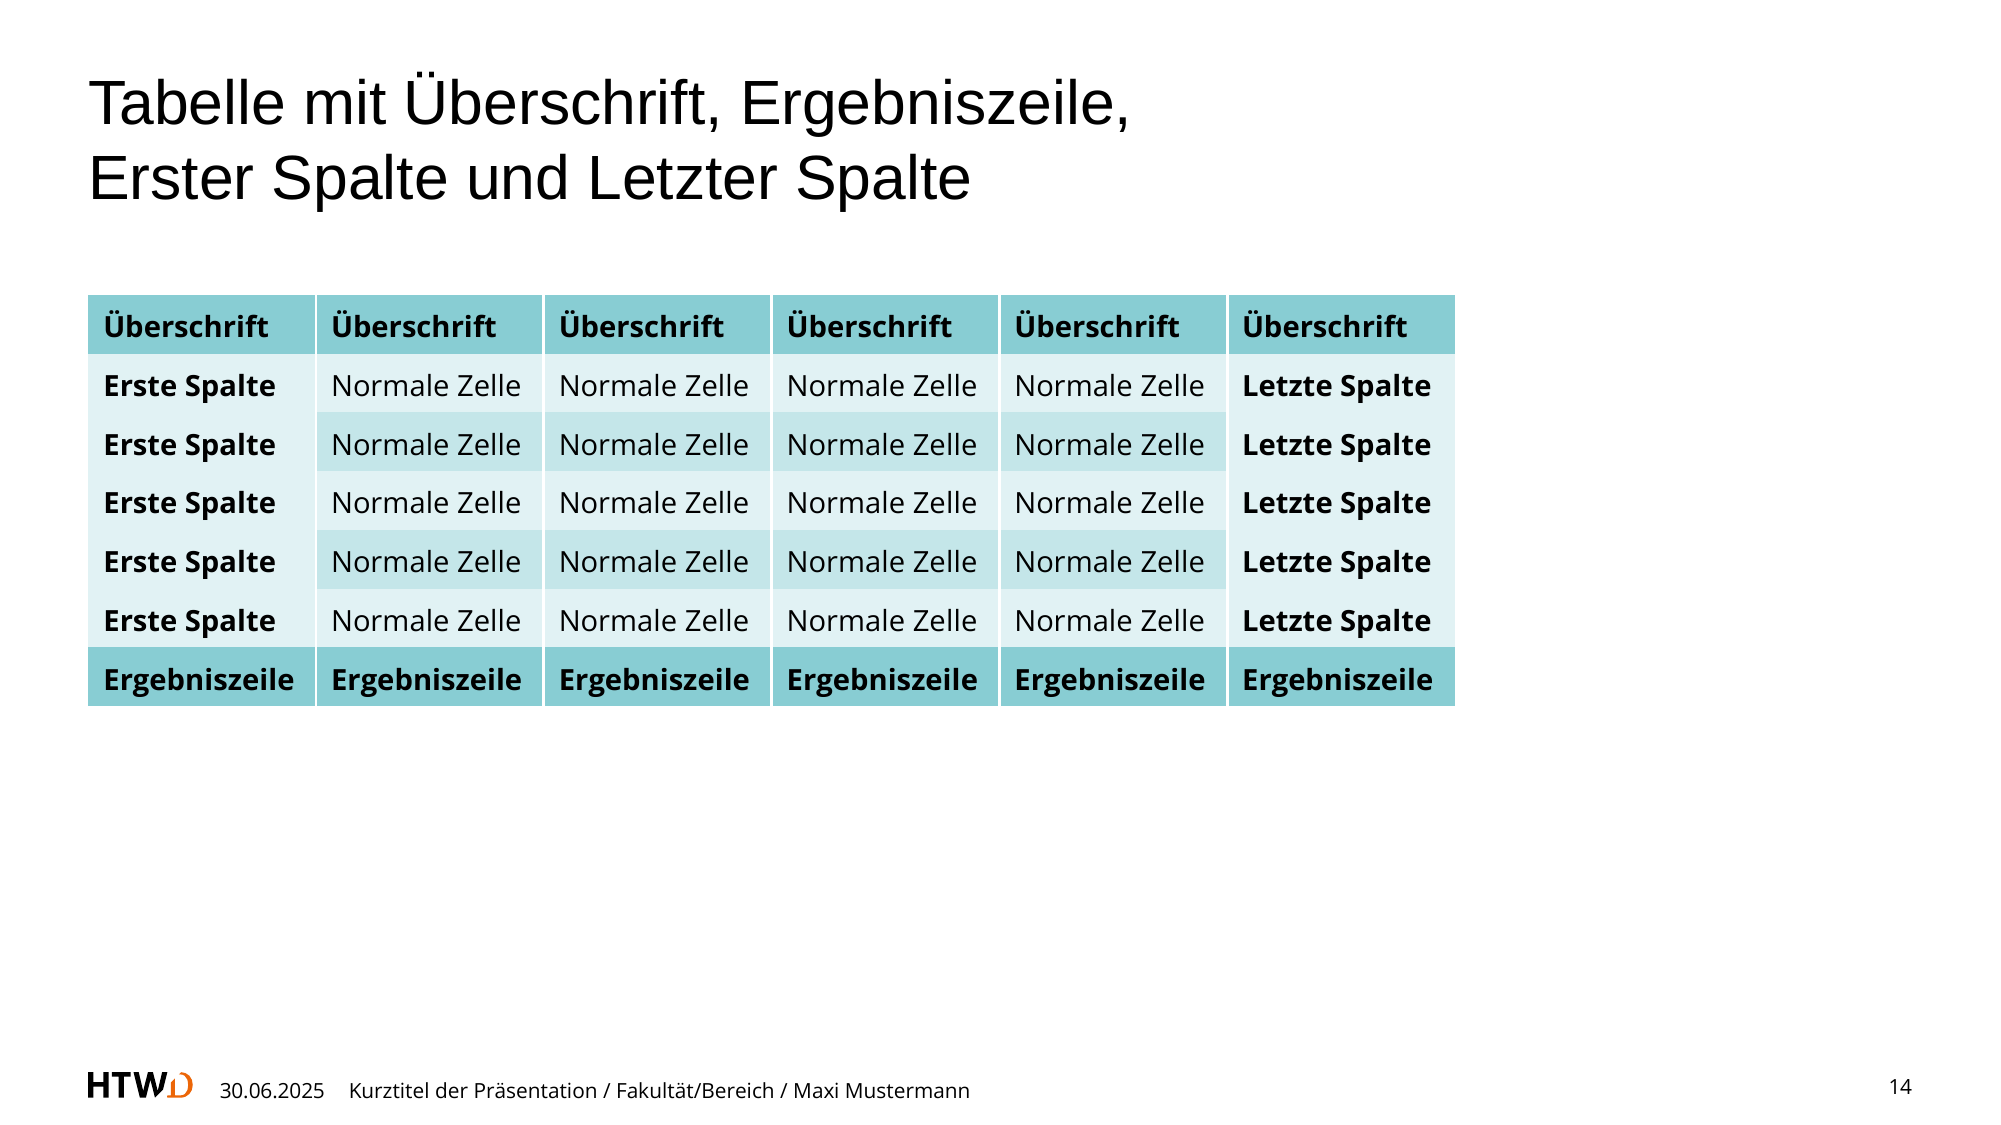

# Tabelle mit Überschrift, Ergebniszeile, Erster Spalte und Letzter Spalte
| Überschrift | Überschrift | Überschrift | Überschrift | Überschrift | Überschrift |
| --- | --- | --- | --- | --- | --- |
| Erste Spalte | Normale Zelle | Normale Zelle | Normale Zelle | Normale Zelle | Letzte Spalte |
| Erste Spalte | Normale Zelle | Normale Zelle | Normale Zelle | Normale Zelle | Letzte Spalte |
| Erste Spalte | Normale Zelle | Normale Zelle | Normale Zelle | Normale Zelle | Letzte Spalte |
| Erste Spalte | Normale Zelle | Normale Zelle | Normale Zelle | Normale Zelle | Letzte Spalte |
| Erste Spalte | Normale Zelle | Normale Zelle | Normale Zelle | Normale Zelle | Letzte Spalte |
| Ergebniszeile | Ergebniszeile | Ergebniszeile | Ergebniszeile | Ergebniszeile | Ergebniszeile |
30.06.2025
Kurztitel der Präsentation / Fakultät/Bereich / Maxi Mustermann
14